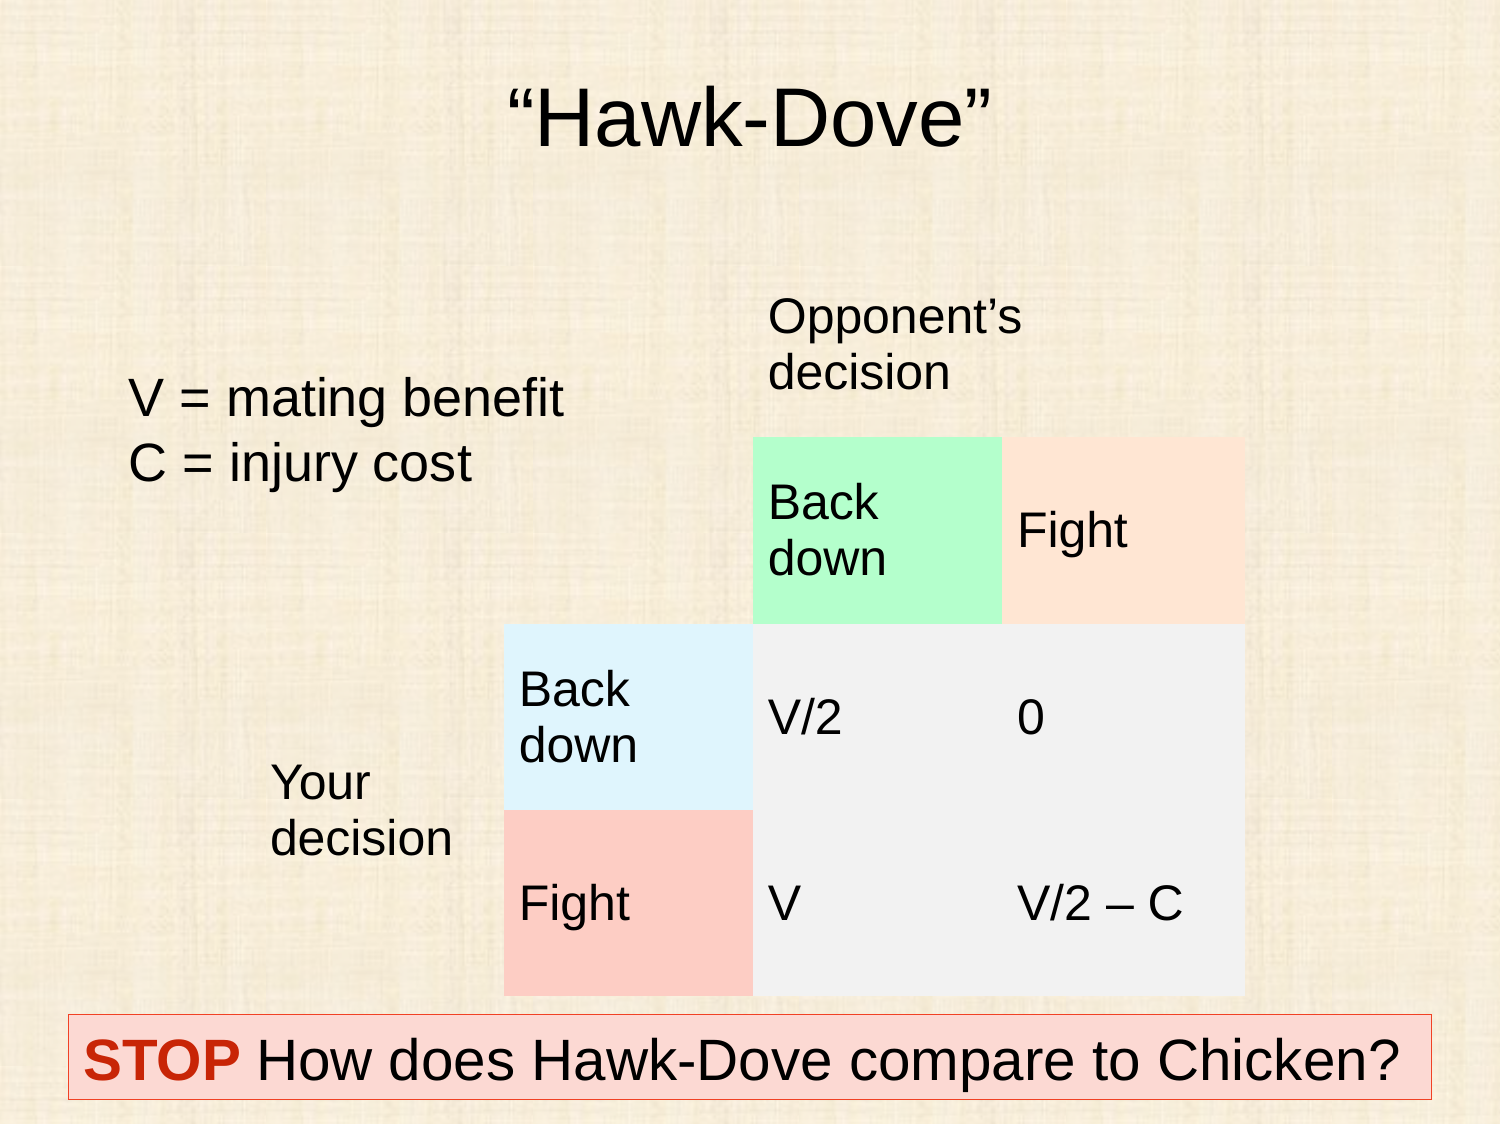

# “Hawk-Dove”
|  |  | Opponent’s decision |  |
| --- | --- | --- | --- |
|  |  | Back down | Fight |
| Your decision | Back down | V/2 | 0 |
|  | Fight | V | V/2 – C |
V = mating benefit
C = injury cost
STOP How does Hawk-Dove compare to Chicken?